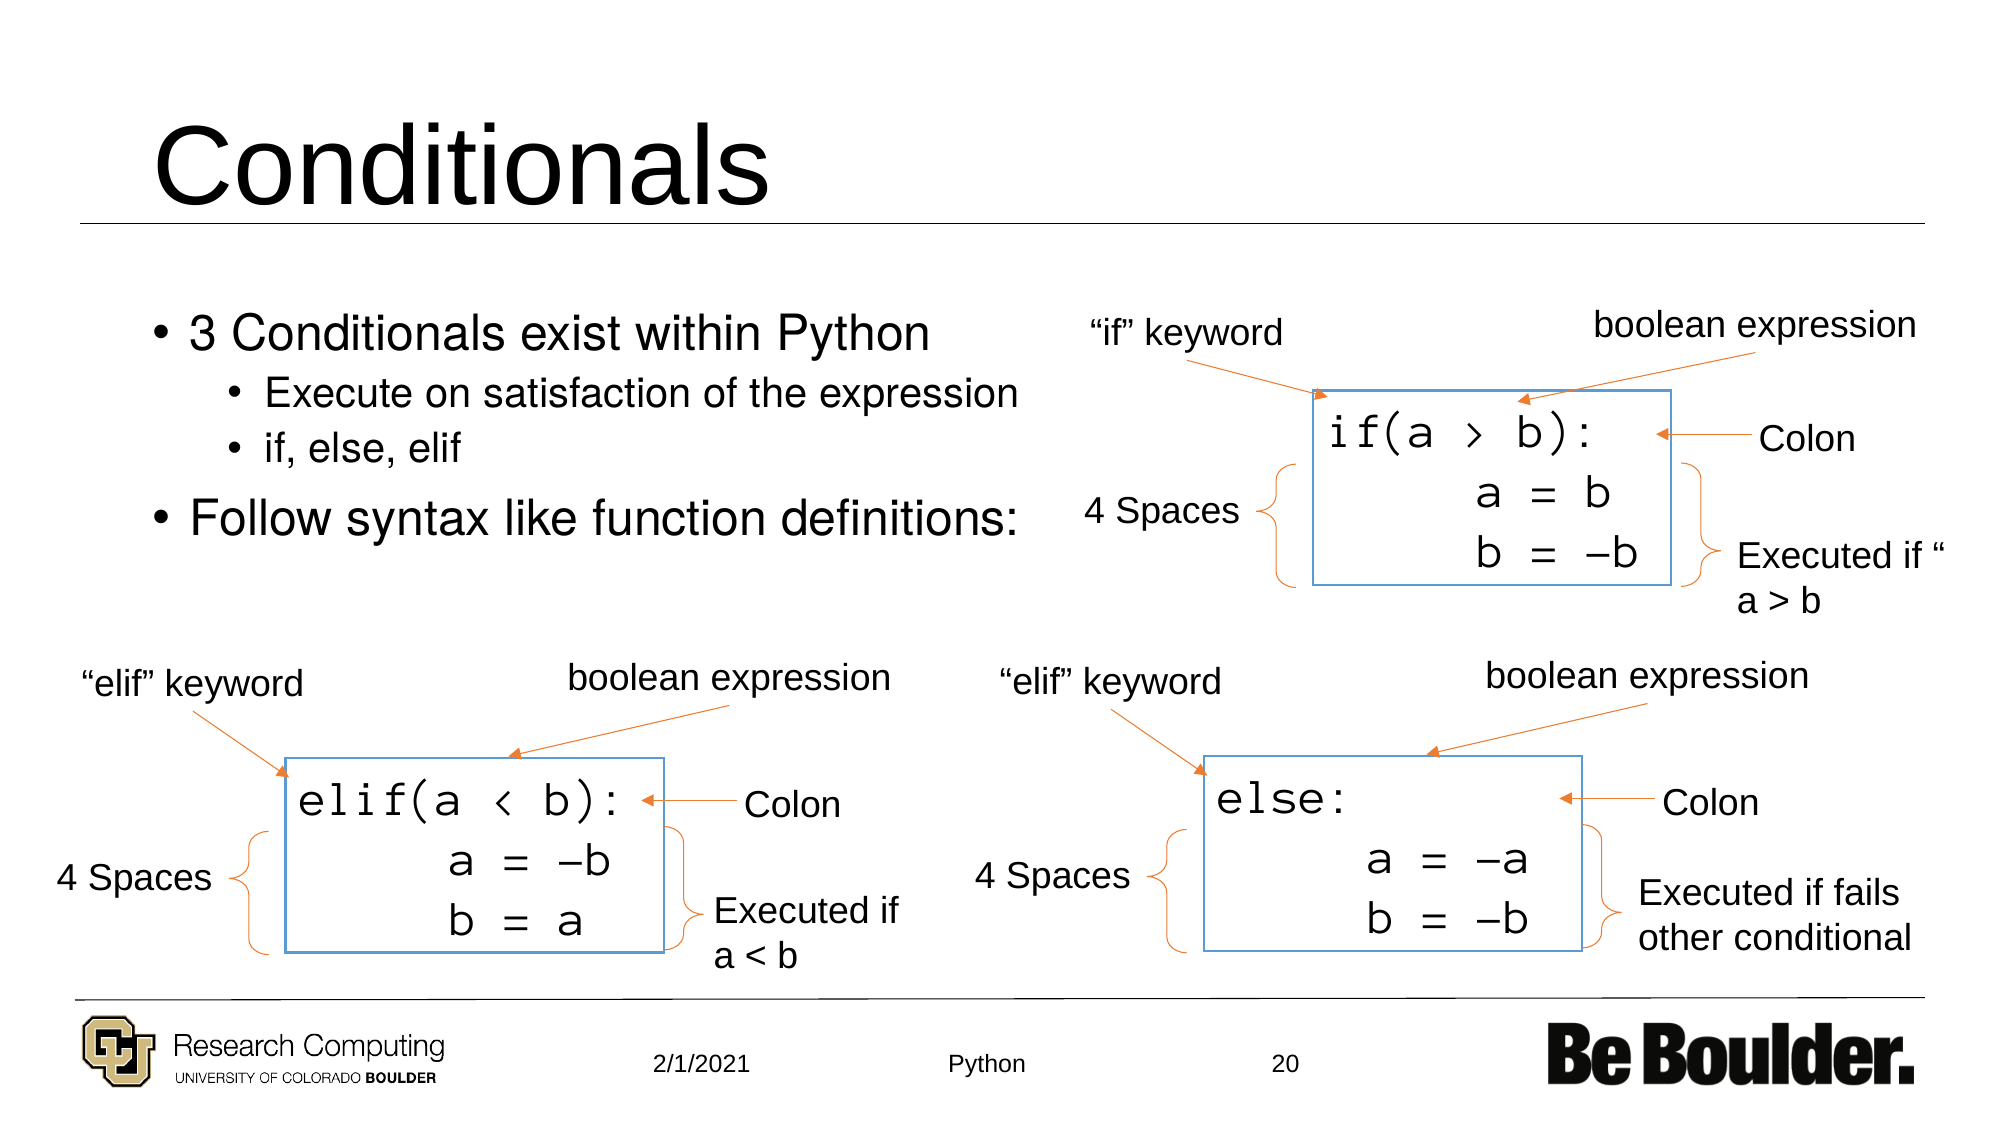

# Conditionals
boolean expression
3 Conditionals exist within Python
Execute on satisfaction of the expression
if, else, elif
Follow syntax like function definitions:

“if” keyword
if(a > b):
	a = b
	b = -b
Colon

4 Spaces
Executed if “
a > b
boolean expression
boolean expression
“elif” keyword
“elif” keyword
else:
	a = -a
	b = -b
elif(a < b):
	a = -b
	b = a
Colon
Colon

4 Spaces
4 Spaces
Executed if fails
other conditional
Executed if
a < b
2/1/2021
20
Python